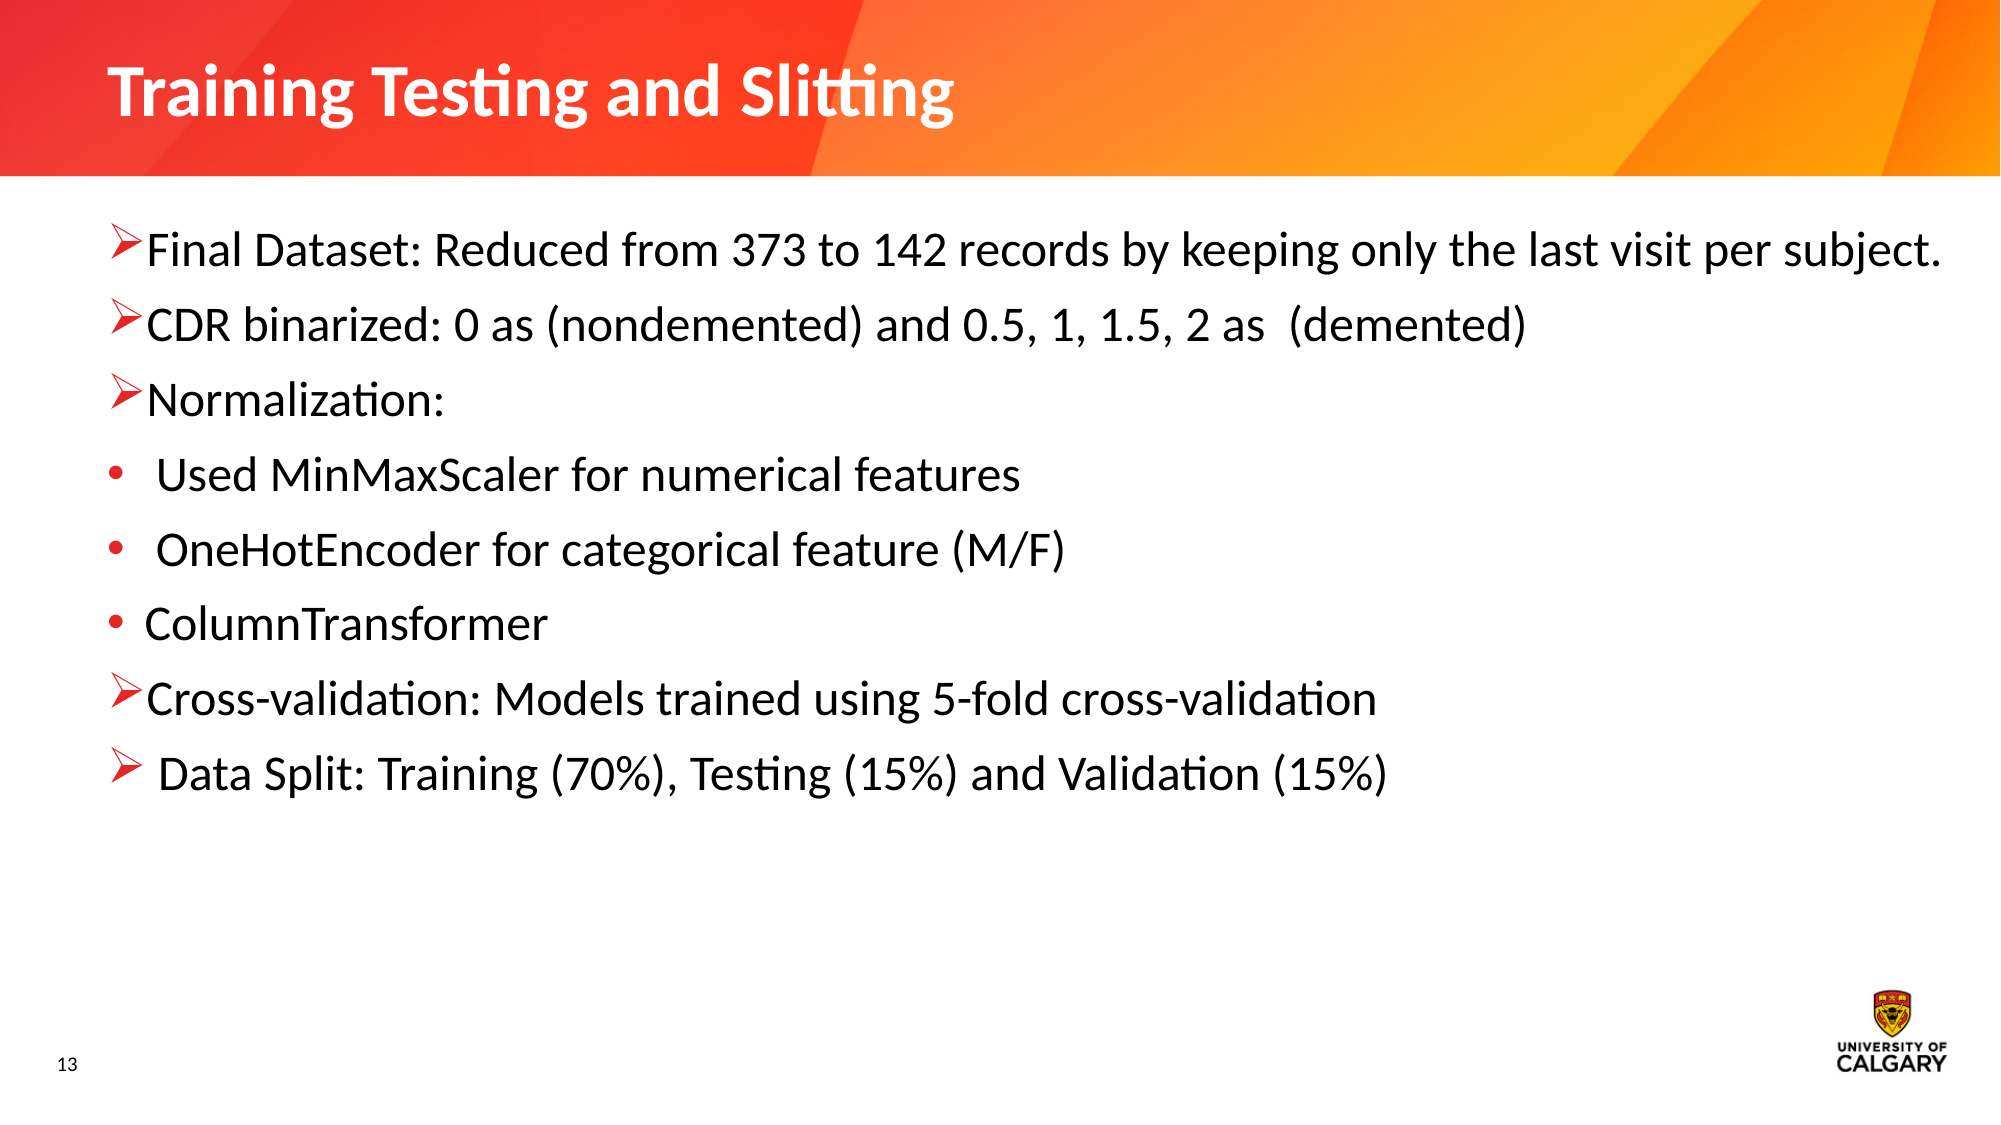

# Training Testing and Slitting
Final Dataset: Reduced from 373 to 142 records by keeping only the last visit per subject.
CDR binarized: 0 as (nondemented) and 0.5, 1, 1.5, 2 as  (demented)
Normalization:
 Used MinMaxScaler for numerical features
 OneHotEncoder for categorical feature (M/F)
ColumnTransformer
Cross-validation: Models trained using 5-fold cross-validation
 Data Split: Training (70%), Testing (15%) and Validation (15%)
13